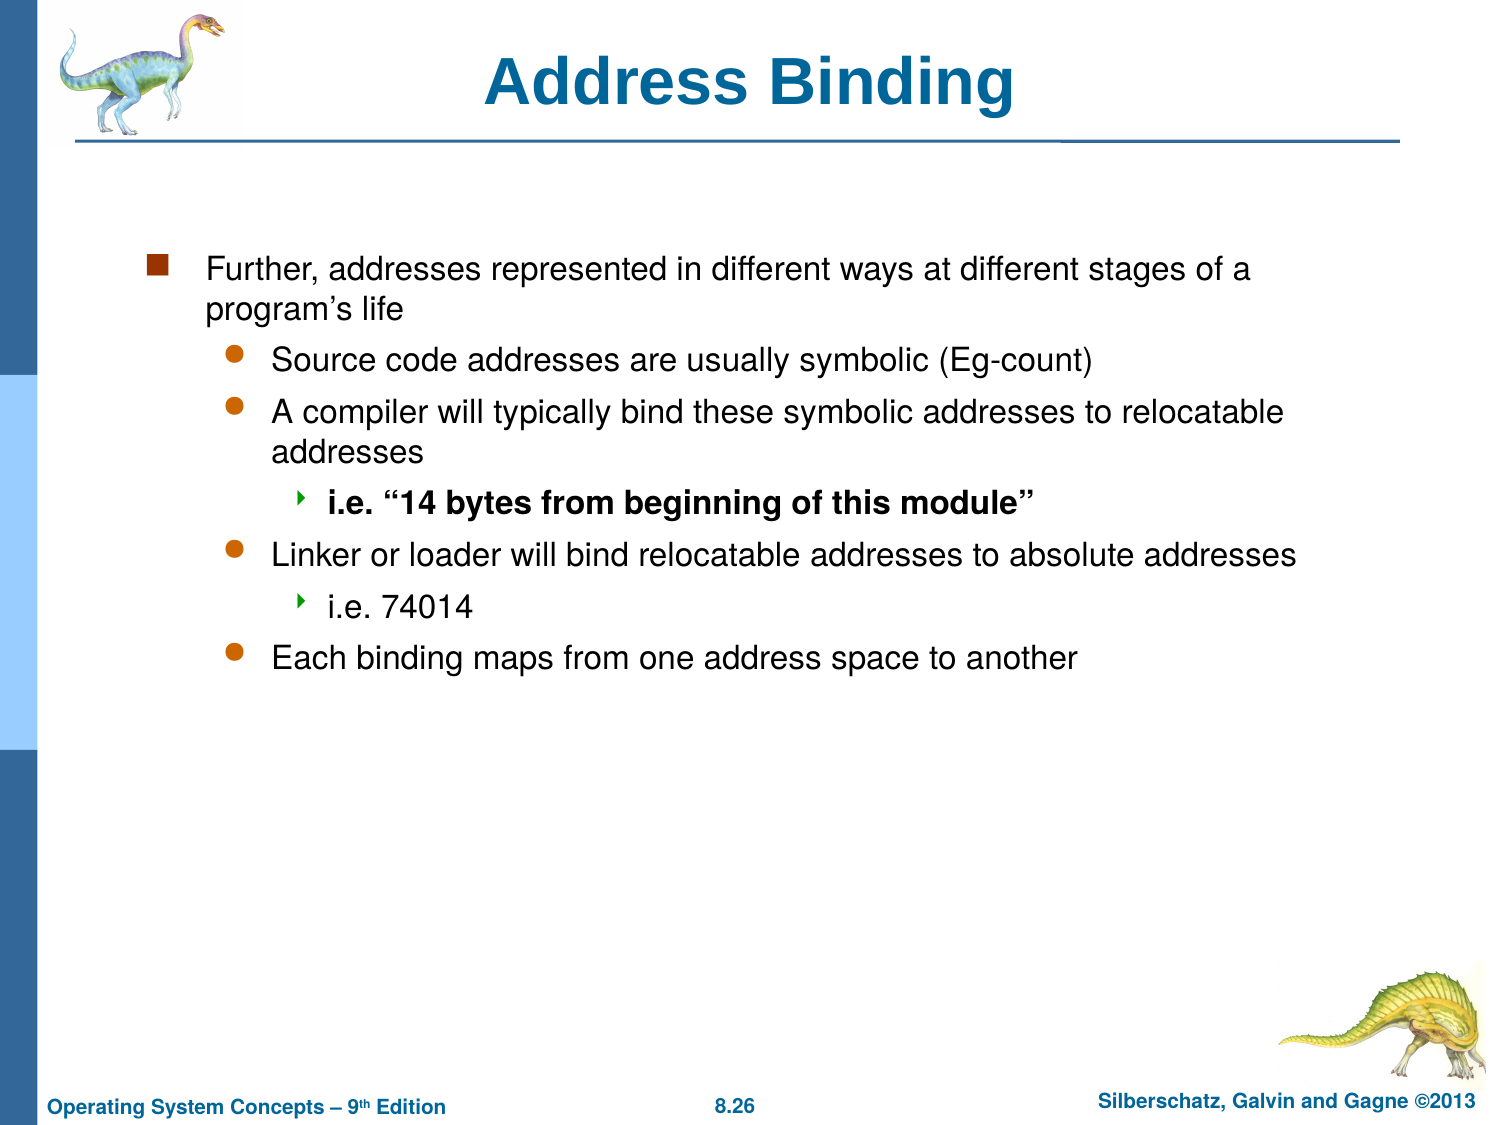

# Address Binding

Further, addresses represented in different ways at different stages of a program’s life
Source code addresses are usually symbolic (Eg-count)
A compiler will typically bind these symbolic addresses to relocatable addresses
i.e. “14 bytes from beginning of this module”
Linker or loader will bind relocatable addresses to absolute addresses
i.e. 74014
Each binding maps from one address space to another